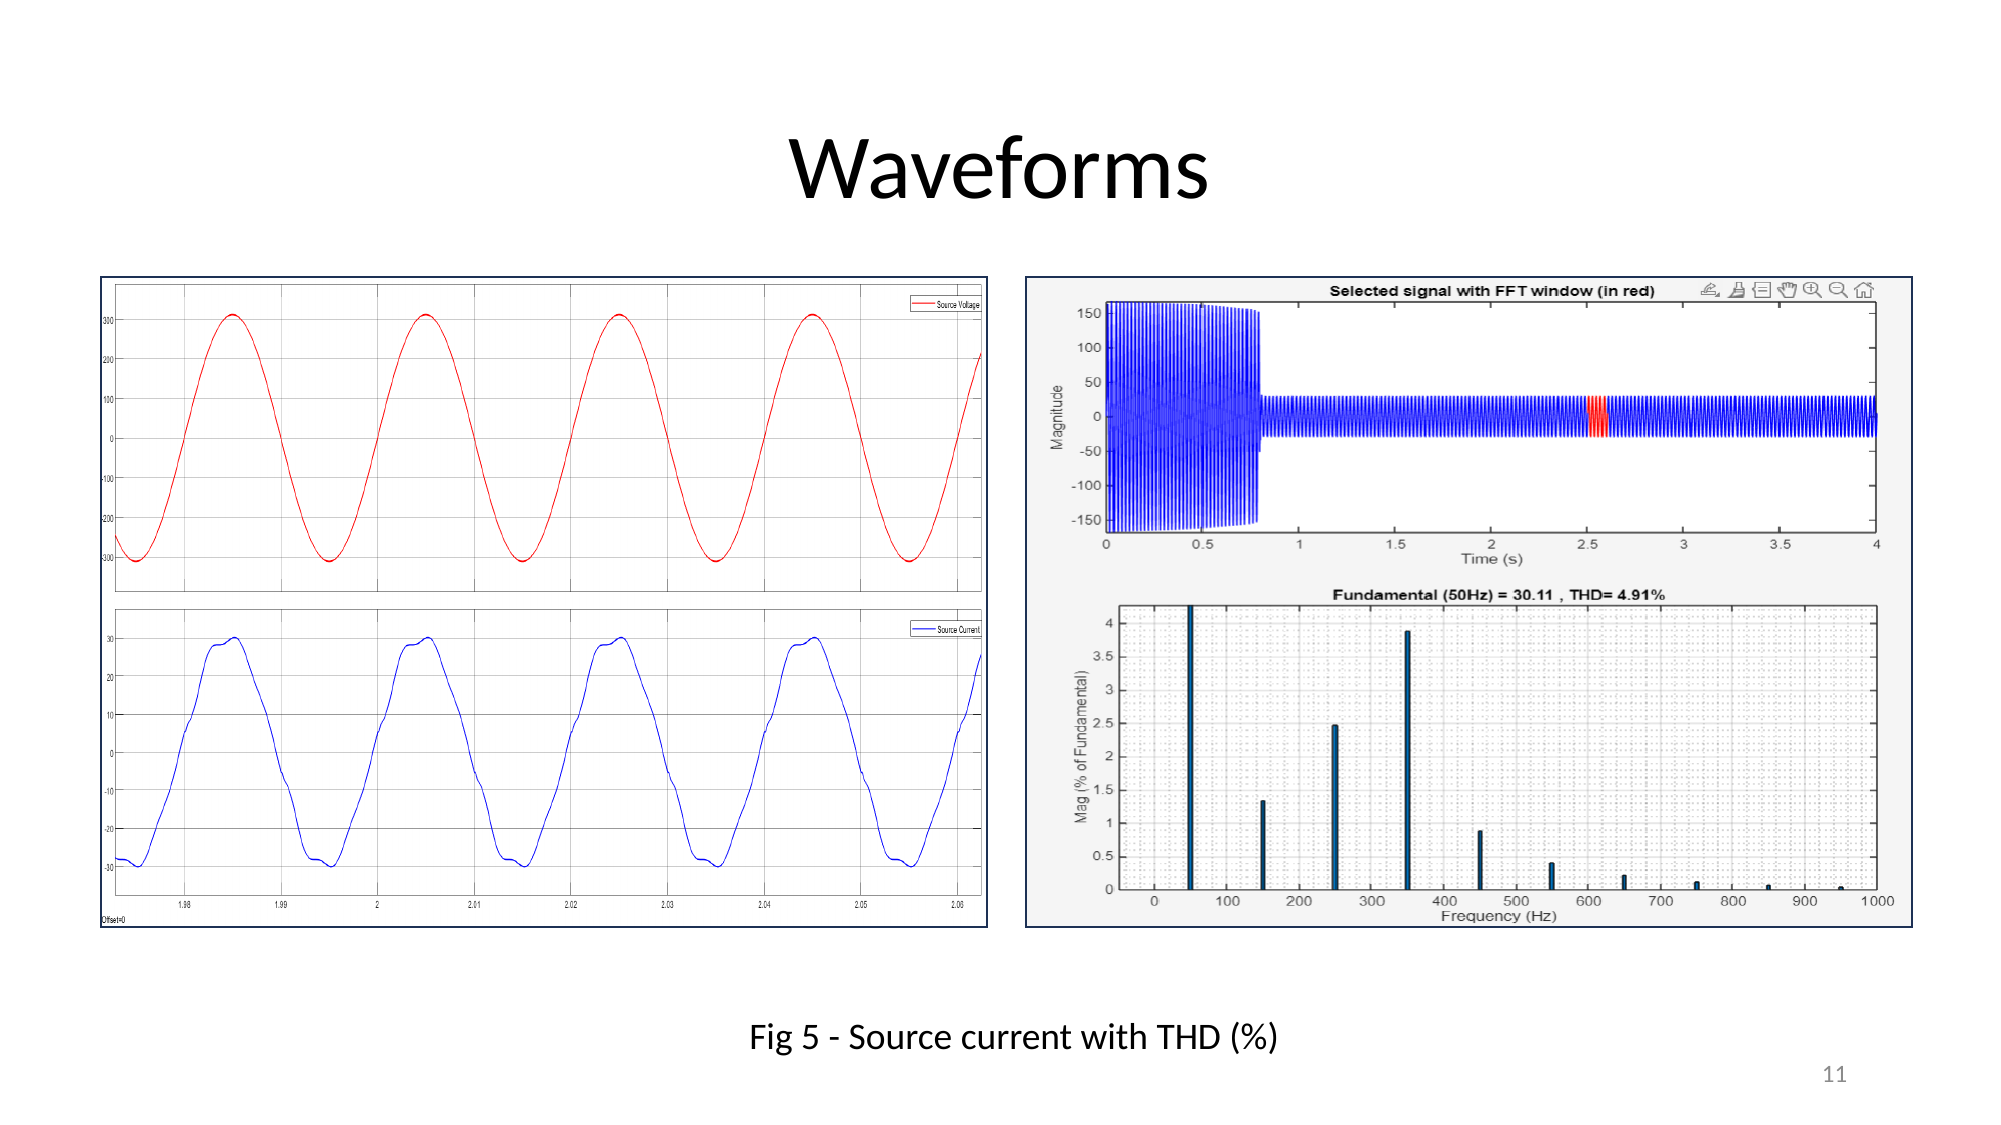

# Waveforms

Fig 5 - Source current with THD (%)
11